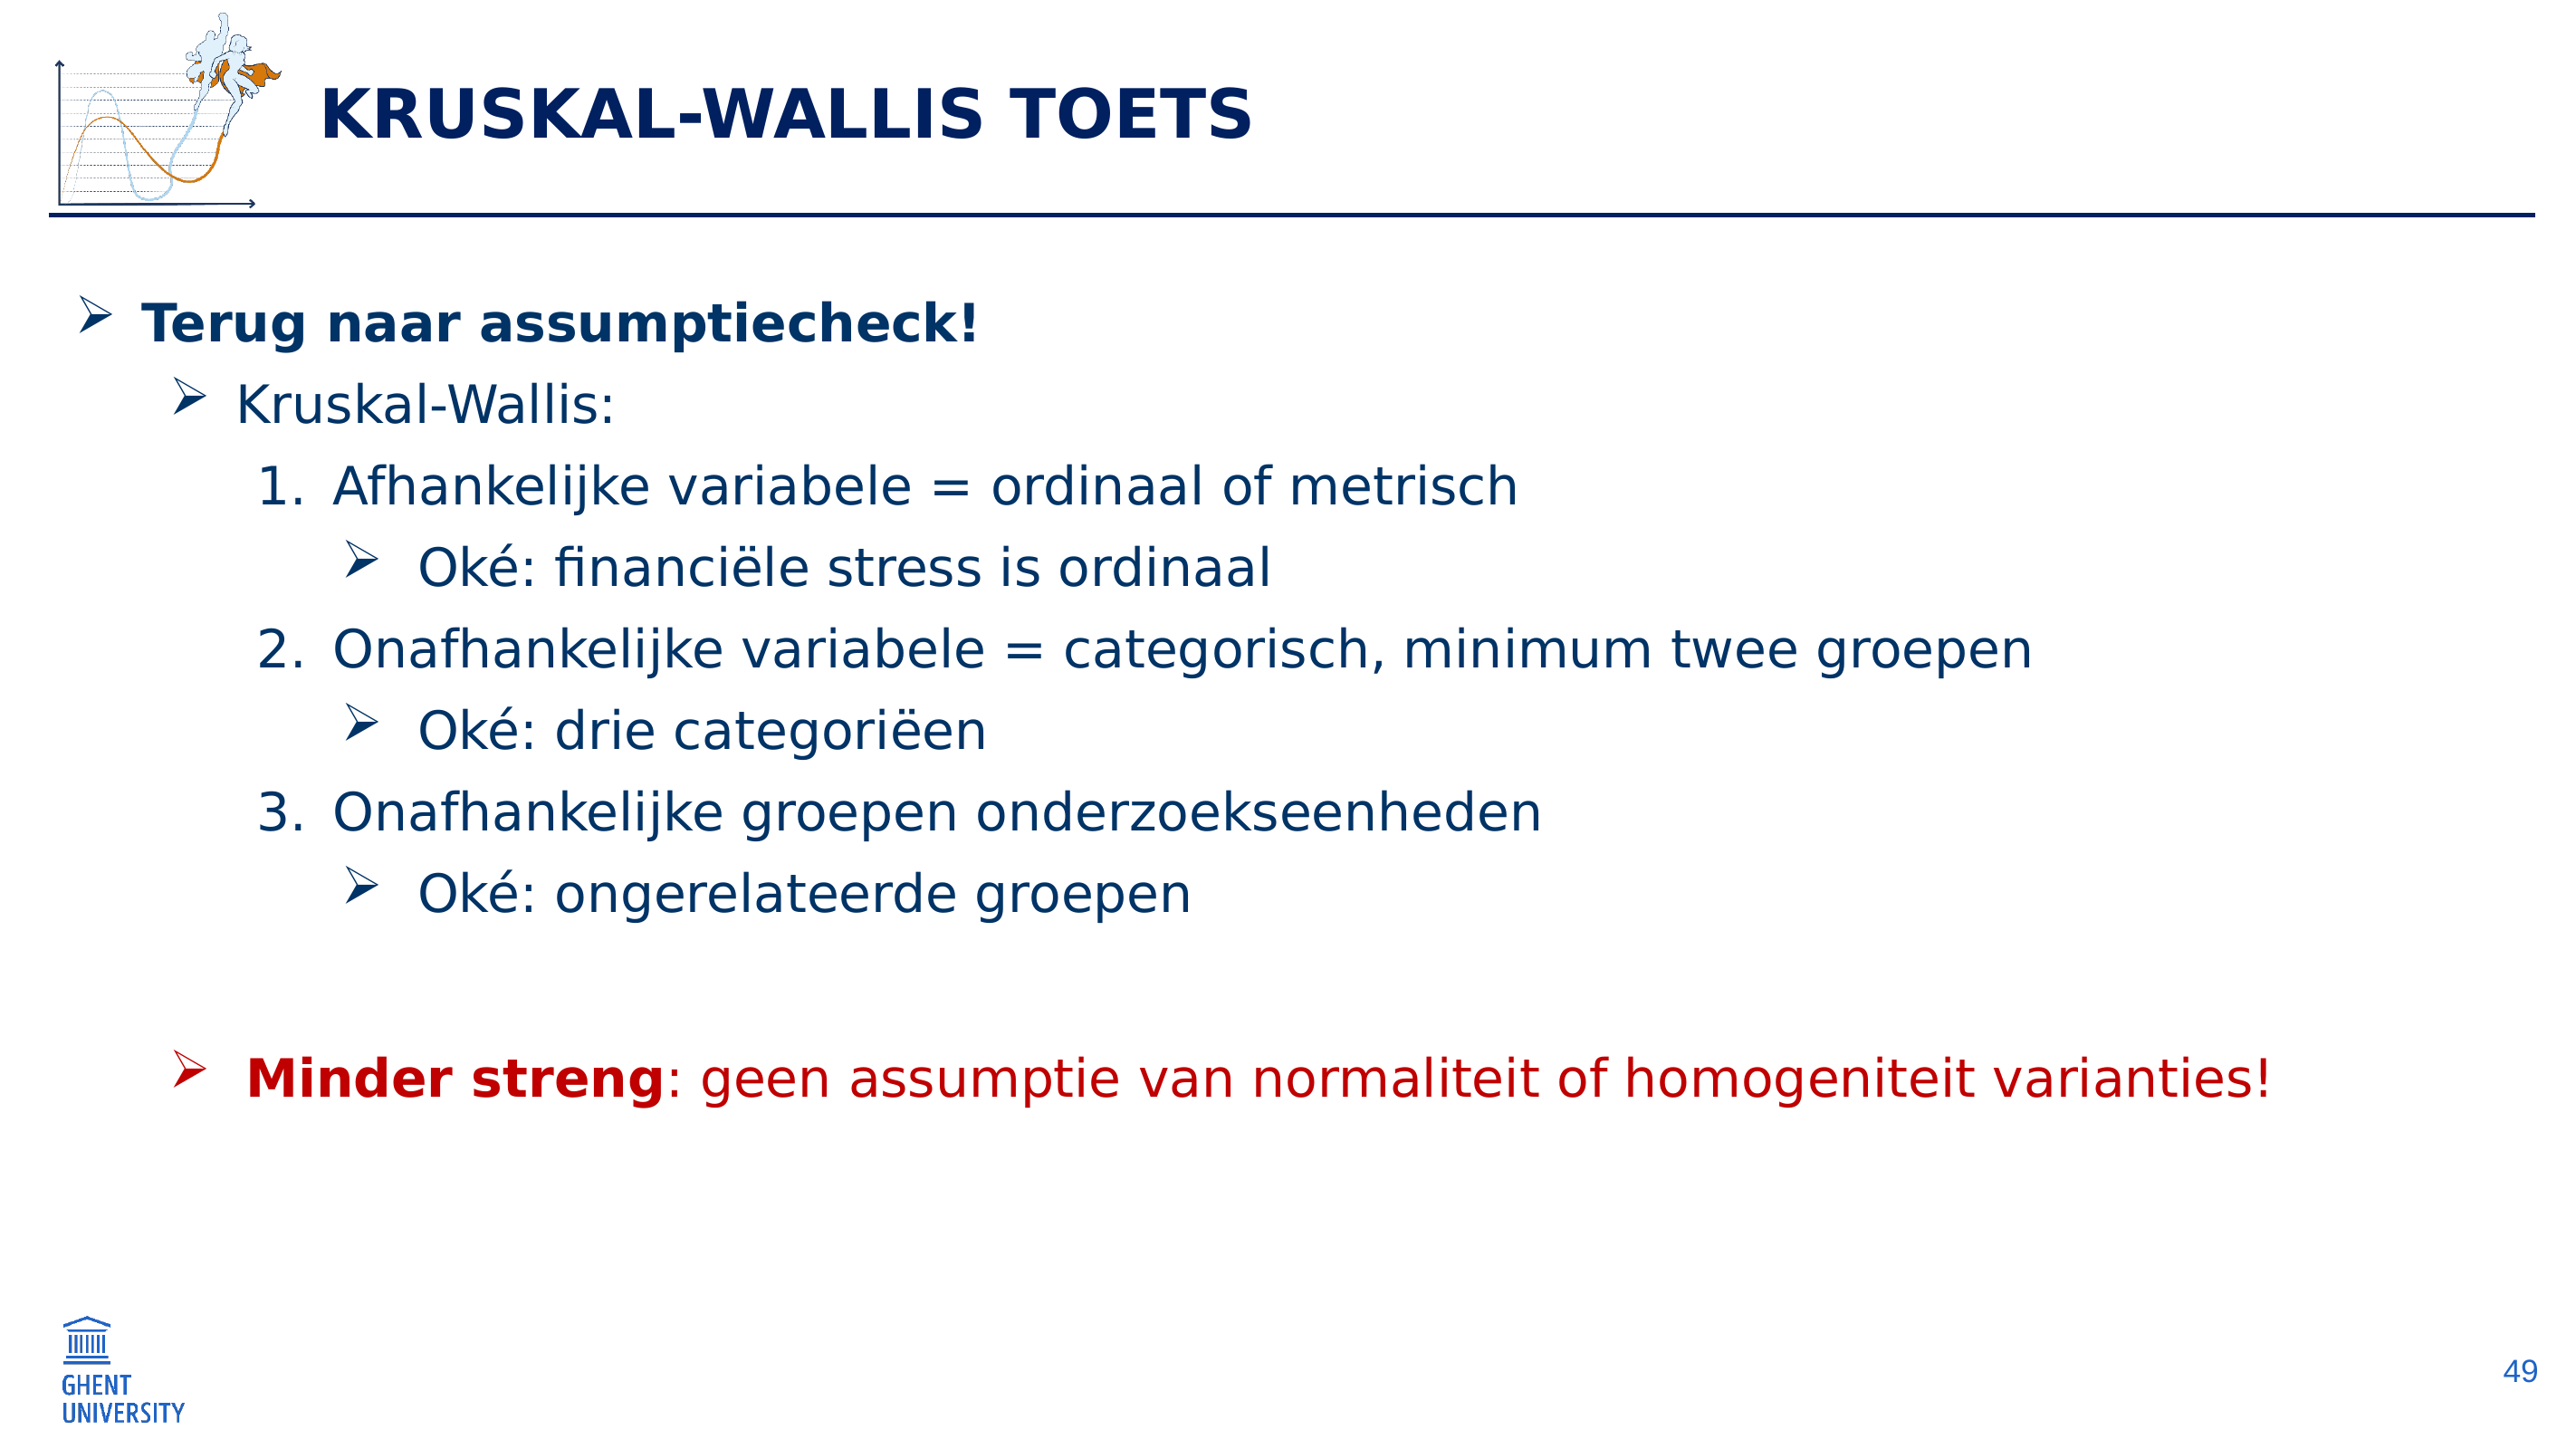

# Kruskal-Wallis toets
Terug naar assumptiecheck!
Kruskal-Wallis:
Afhankelijke variabele = ordinaal of metrisch
Oké: financiële stress is ordinaal
Onafhankelijke variabele = categorisch, minimum twee groepen
Oké: drie categoriëen
Onafhankelijke groepen onderzoekseenheden
Oké: ongerelateerde groepen

Minder streng: geen assumptie van normaliteit of homogeniteit varianties!
49